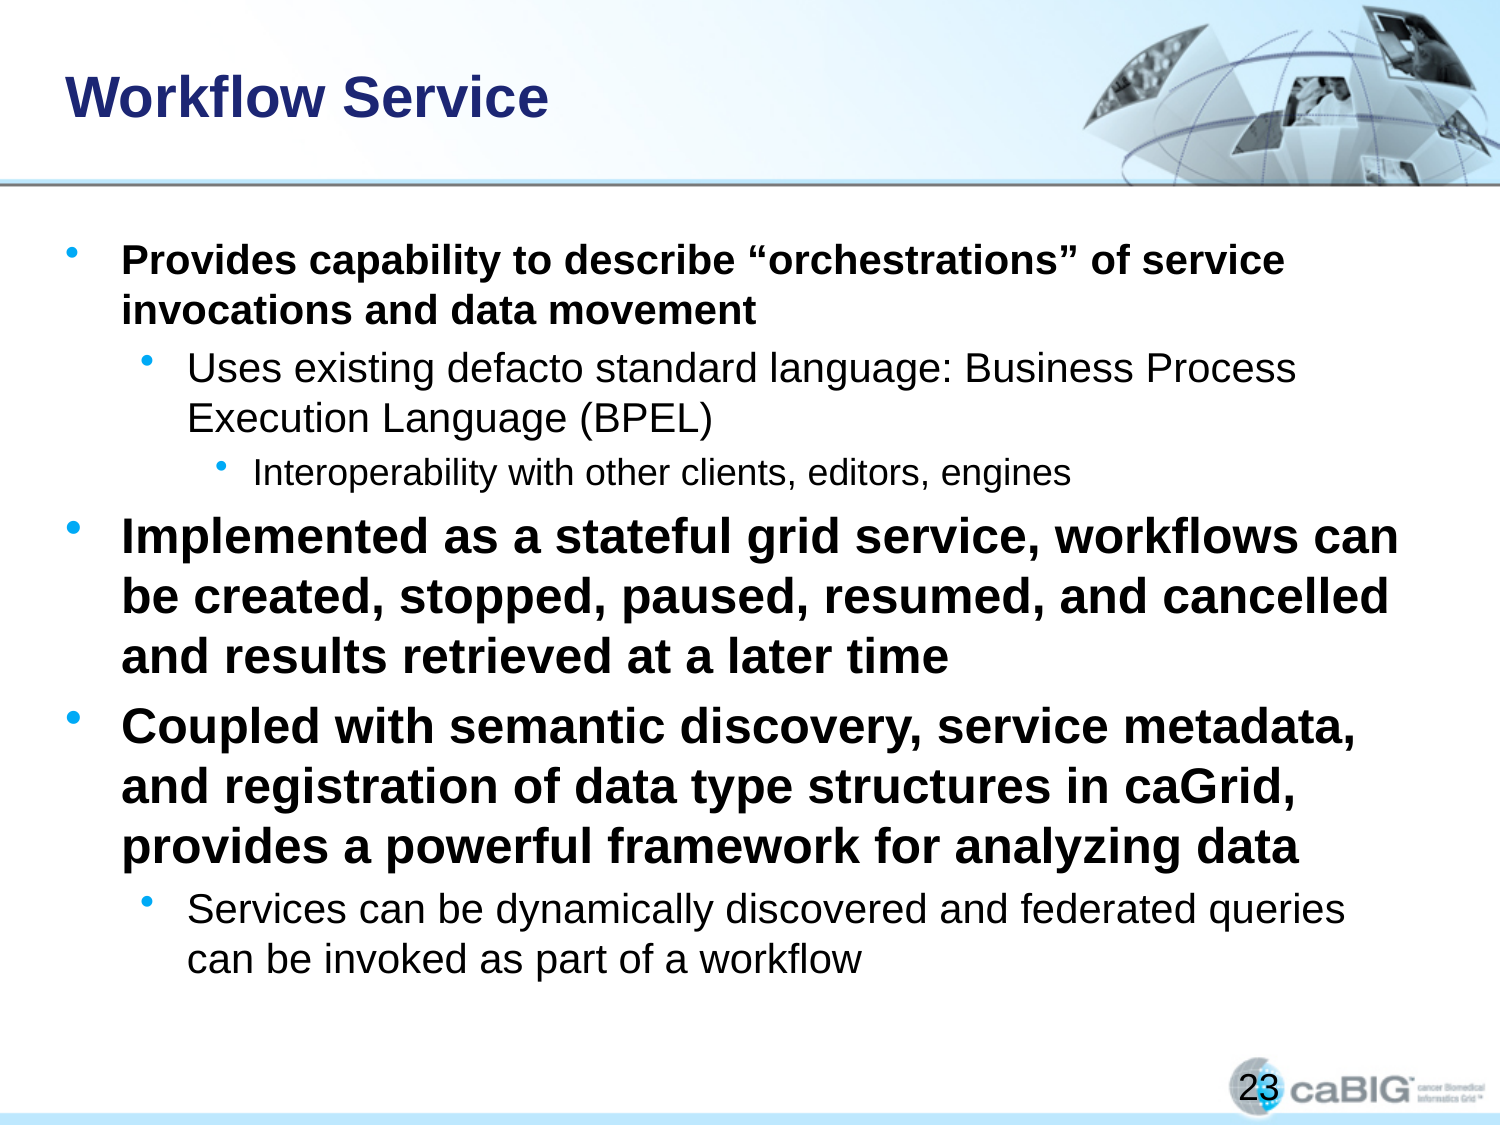

# Workflow Service
Provides capability to describe “orchestrations” of service invocations and data movement
Uses existing defacto standard language: Business Process Execution Language (BPEL)
Interoperability with other clients, editors, engines
Implemented as a stateful grid service, workflows can be created, stopped, paused, resumed, and cancelled and results retrieved at a later time
Coupled with semantic discovery, service metadata, and registration of data type structures in caGrid, provides a powerful framework for analyzing data
Services can be dynamically discovered and federated queries can be invoked as part of a workflow